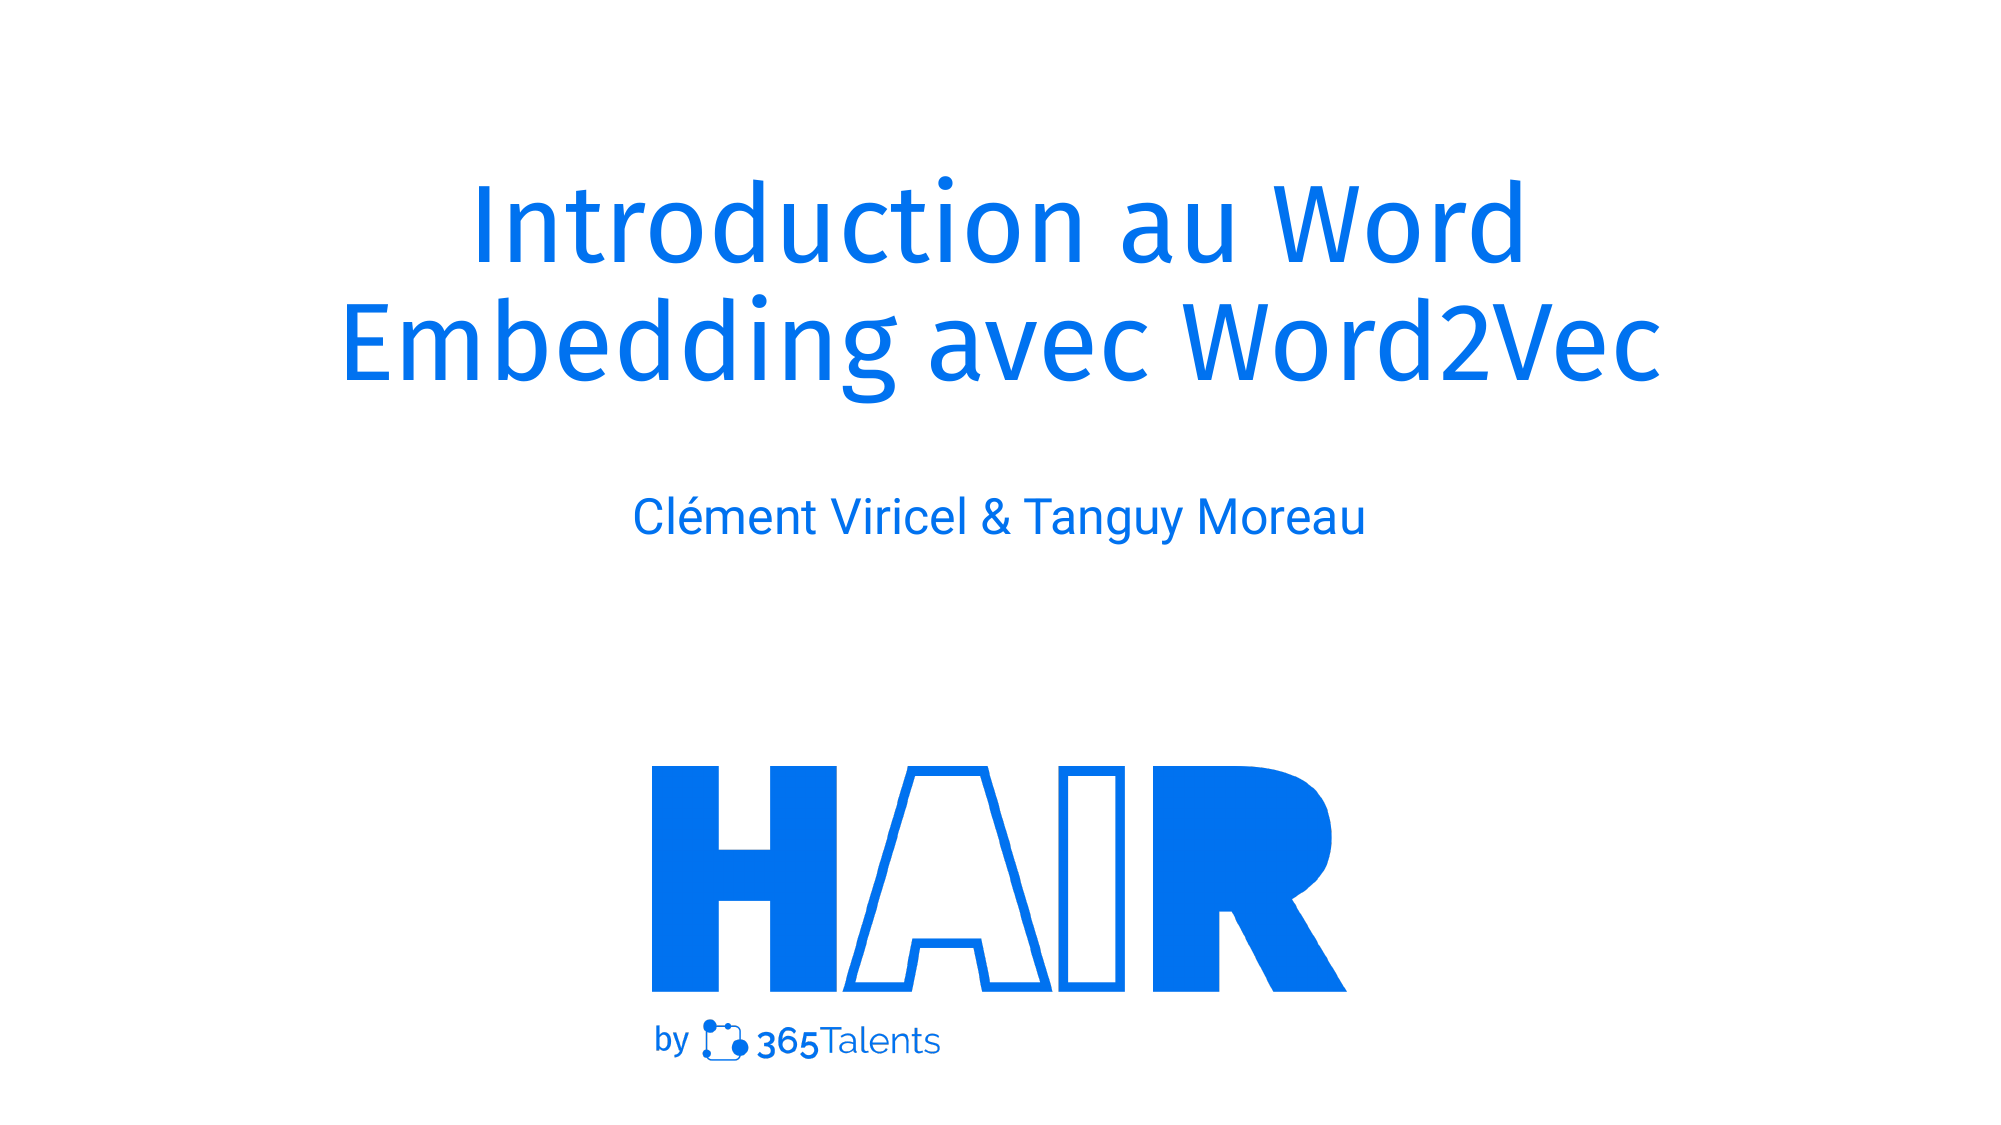

Introduction au Word Embedding avec Word2Vec
Clément Viricel & Tanguy Moreau